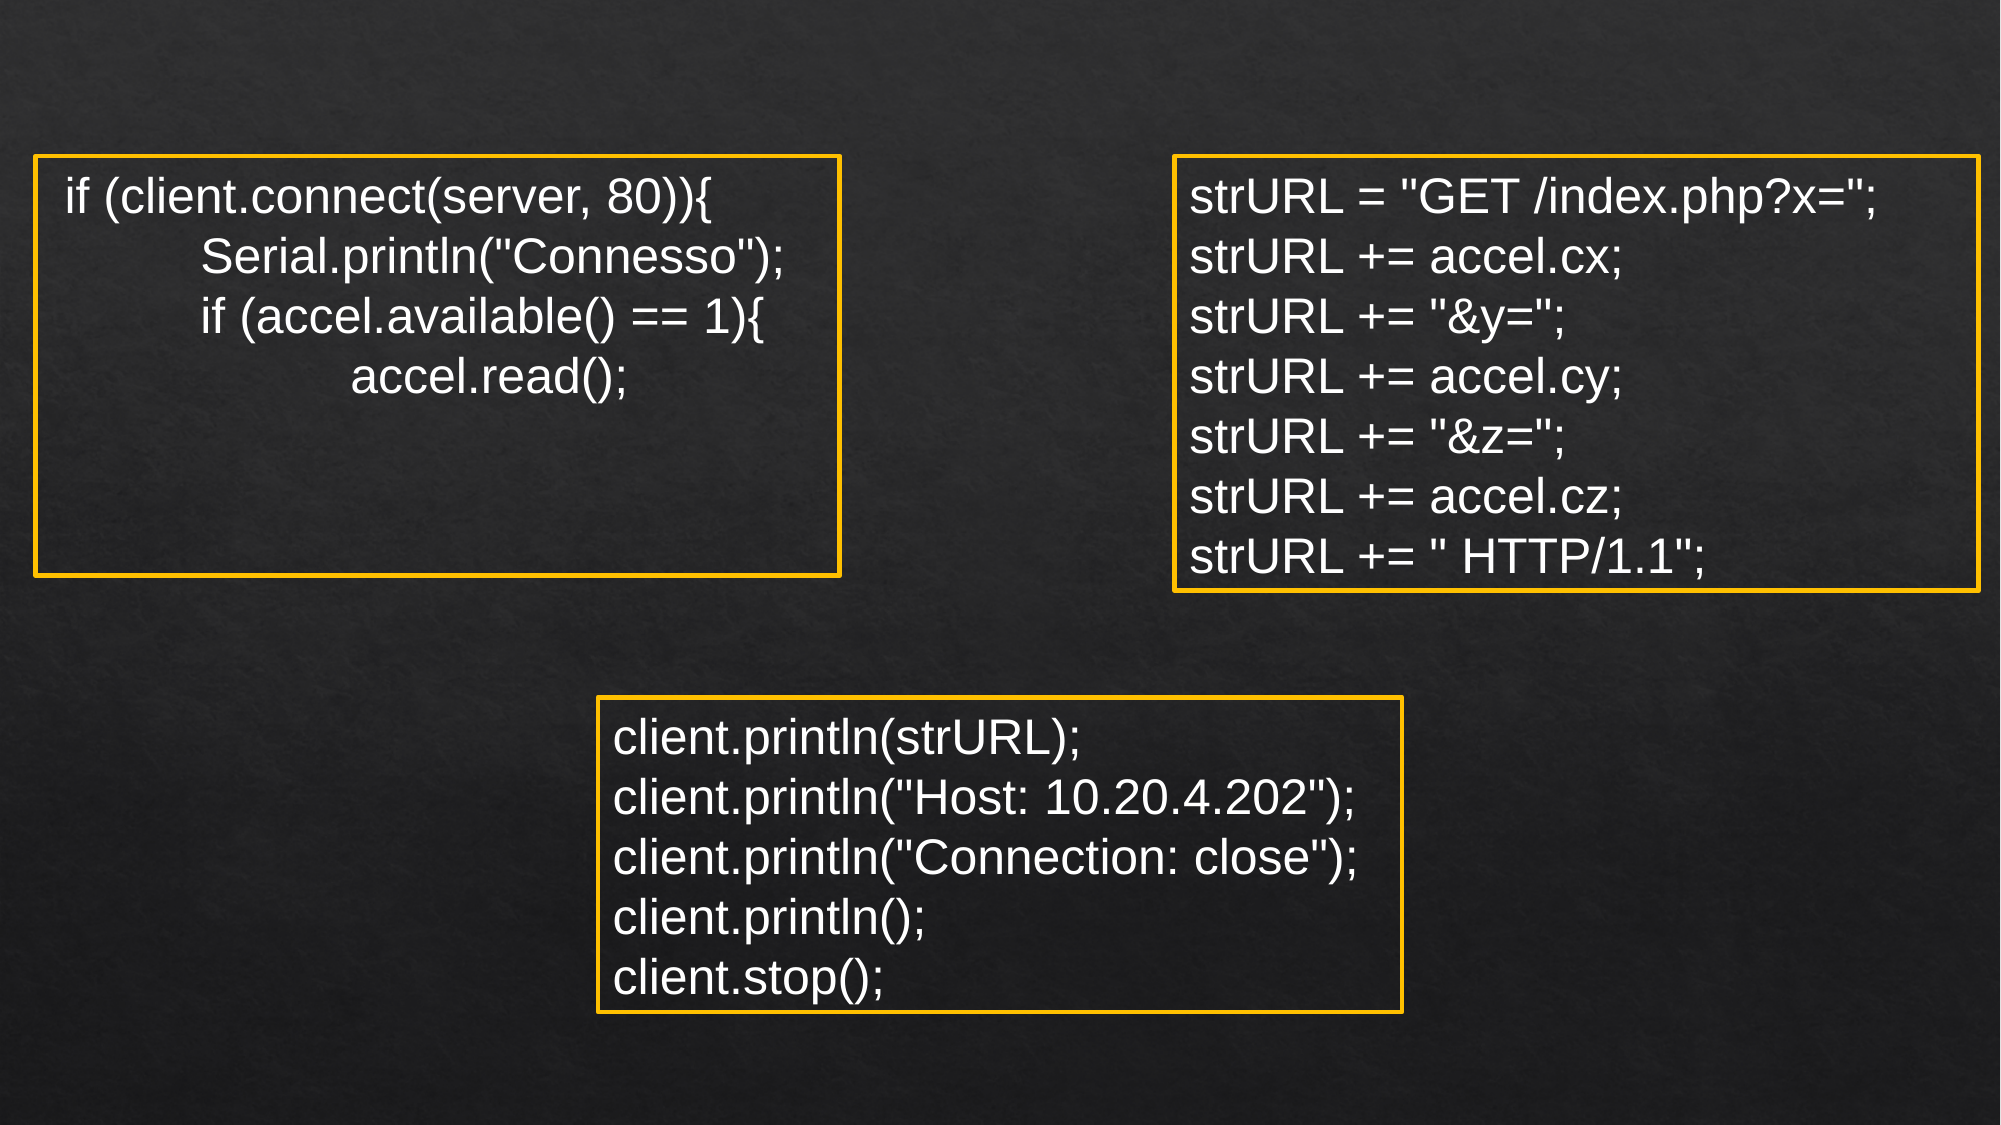

if (client.connect(server, 80)){
 	Serial.println("Connesso");
	if (accel.available() == 1){
      		accel.read();

strURL = "GET /index.php?x=";
strURL += accel.cx;
strURL += "&y=";
strURL += accel.cy;
strURL += "&z=";
strURL += accel.cz;
strURL += " HTTP/1.1";
client.println(strURL);
client.println("Host: 10.20.4.202");
client.println("Connection: close");
client.println();
client.stop();